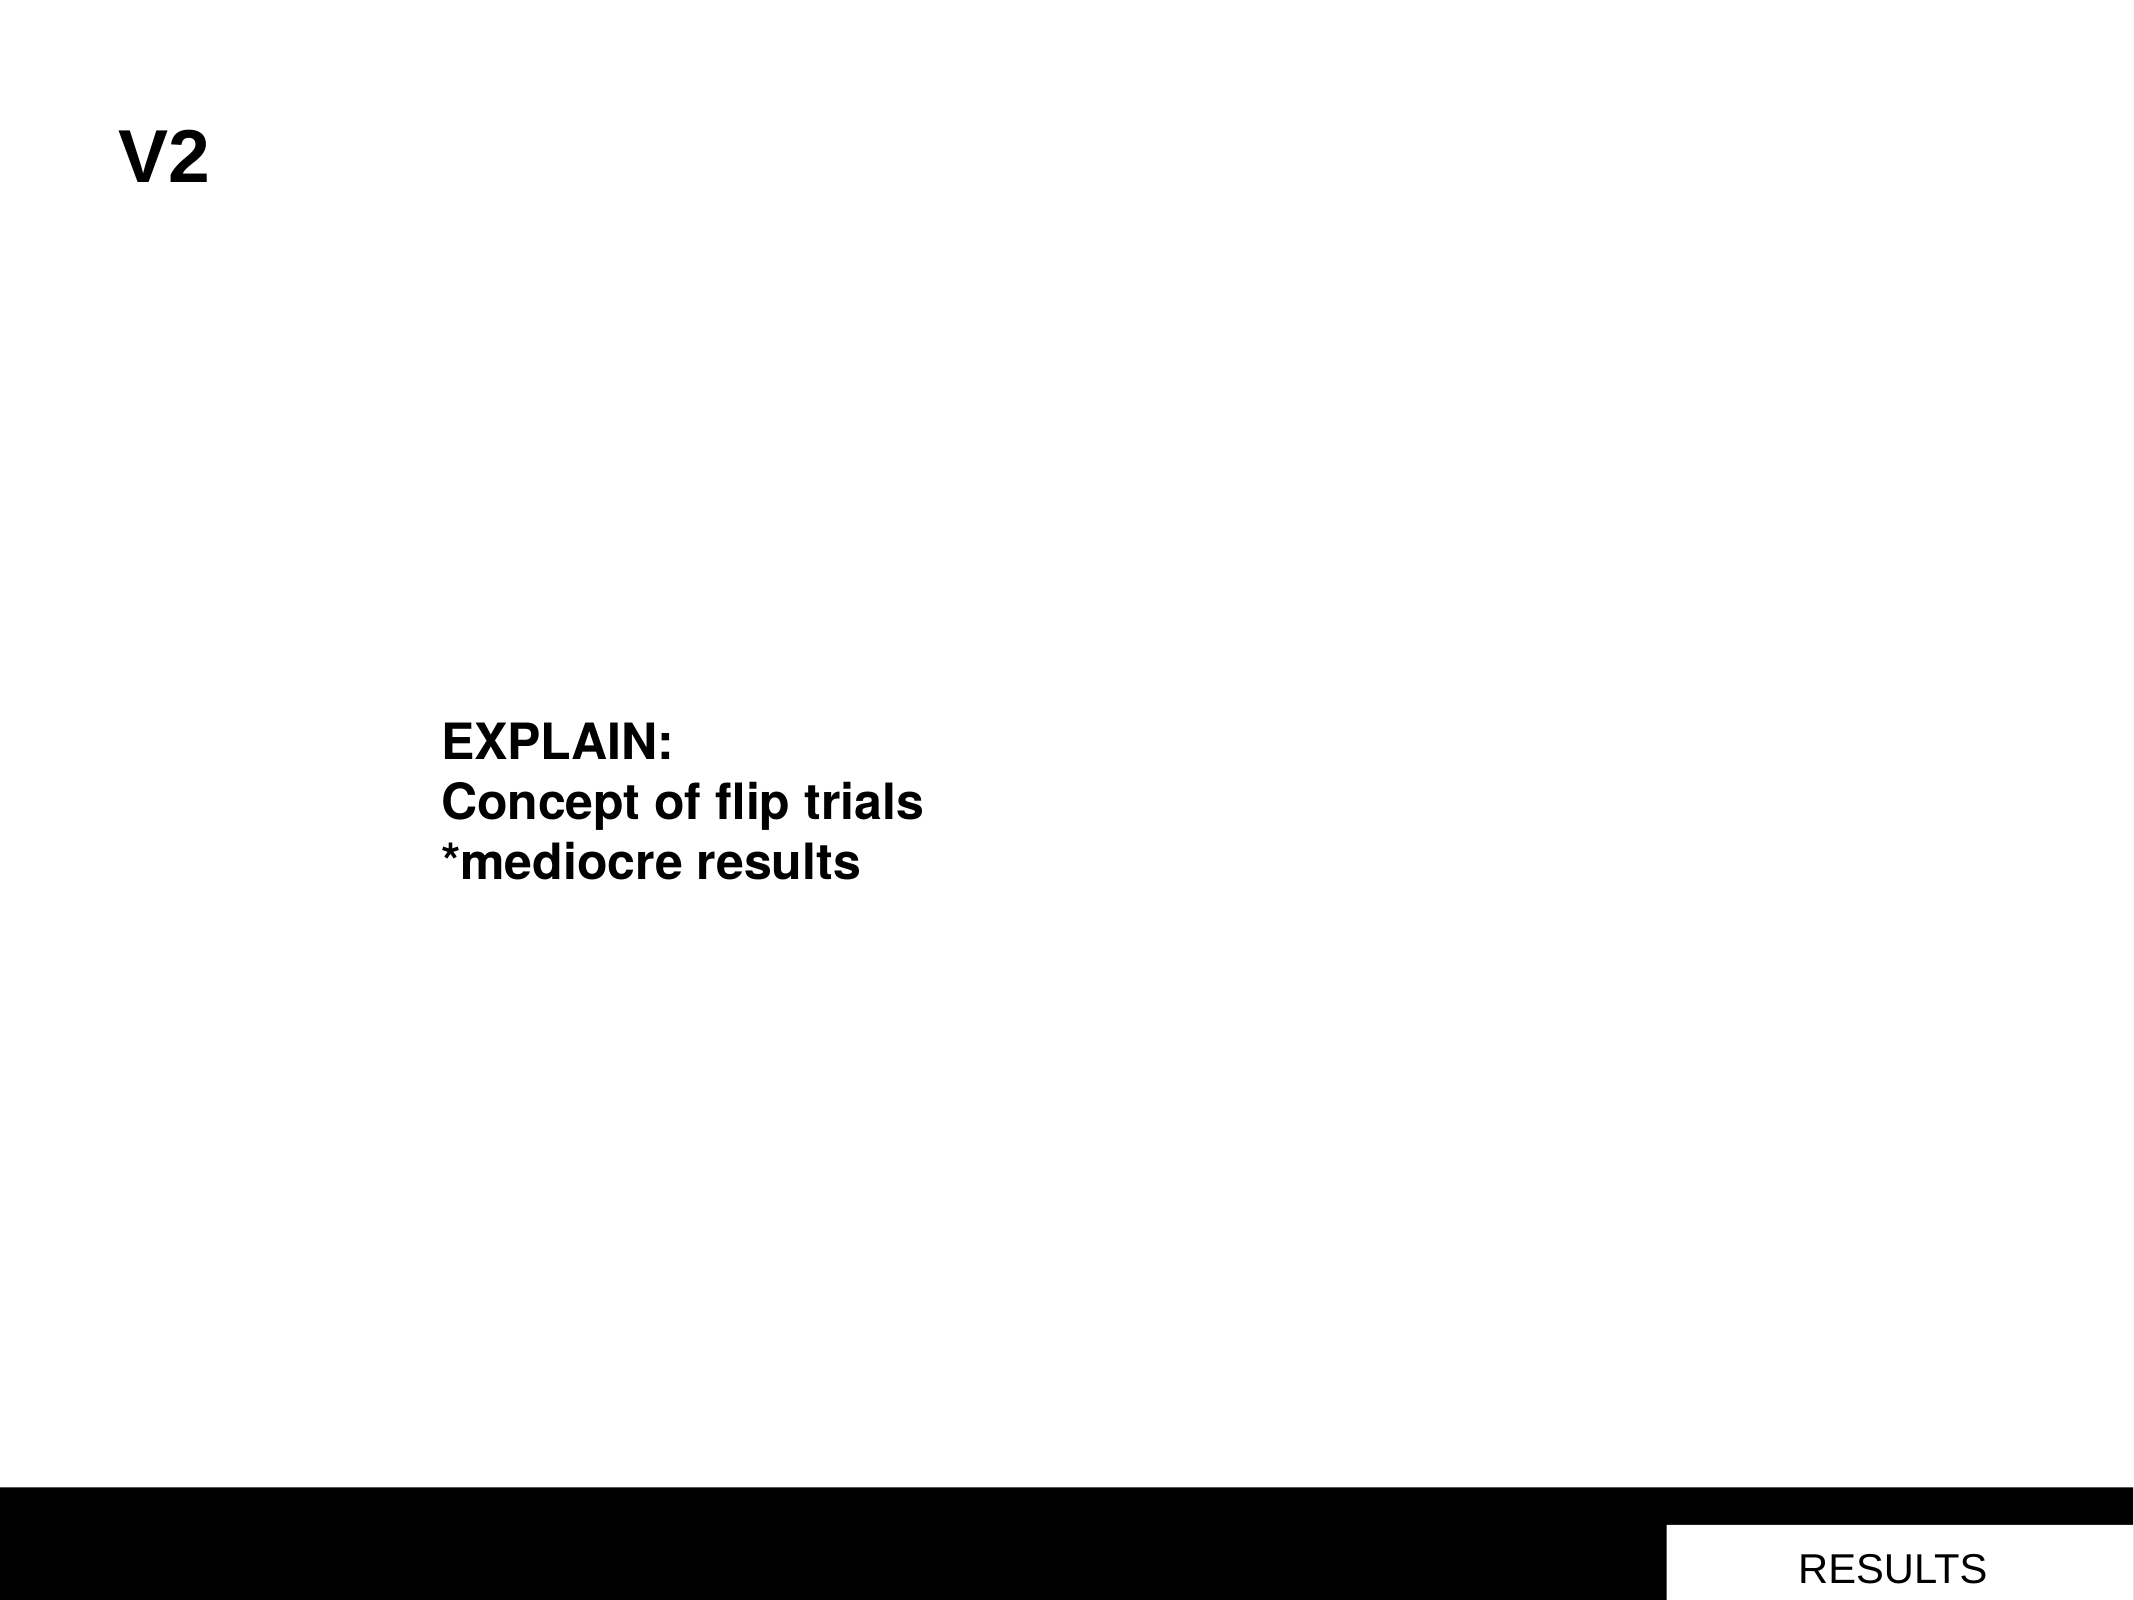

V2
EXPLAIN:
Concept of flip trials
*mediocre results

RESULTS